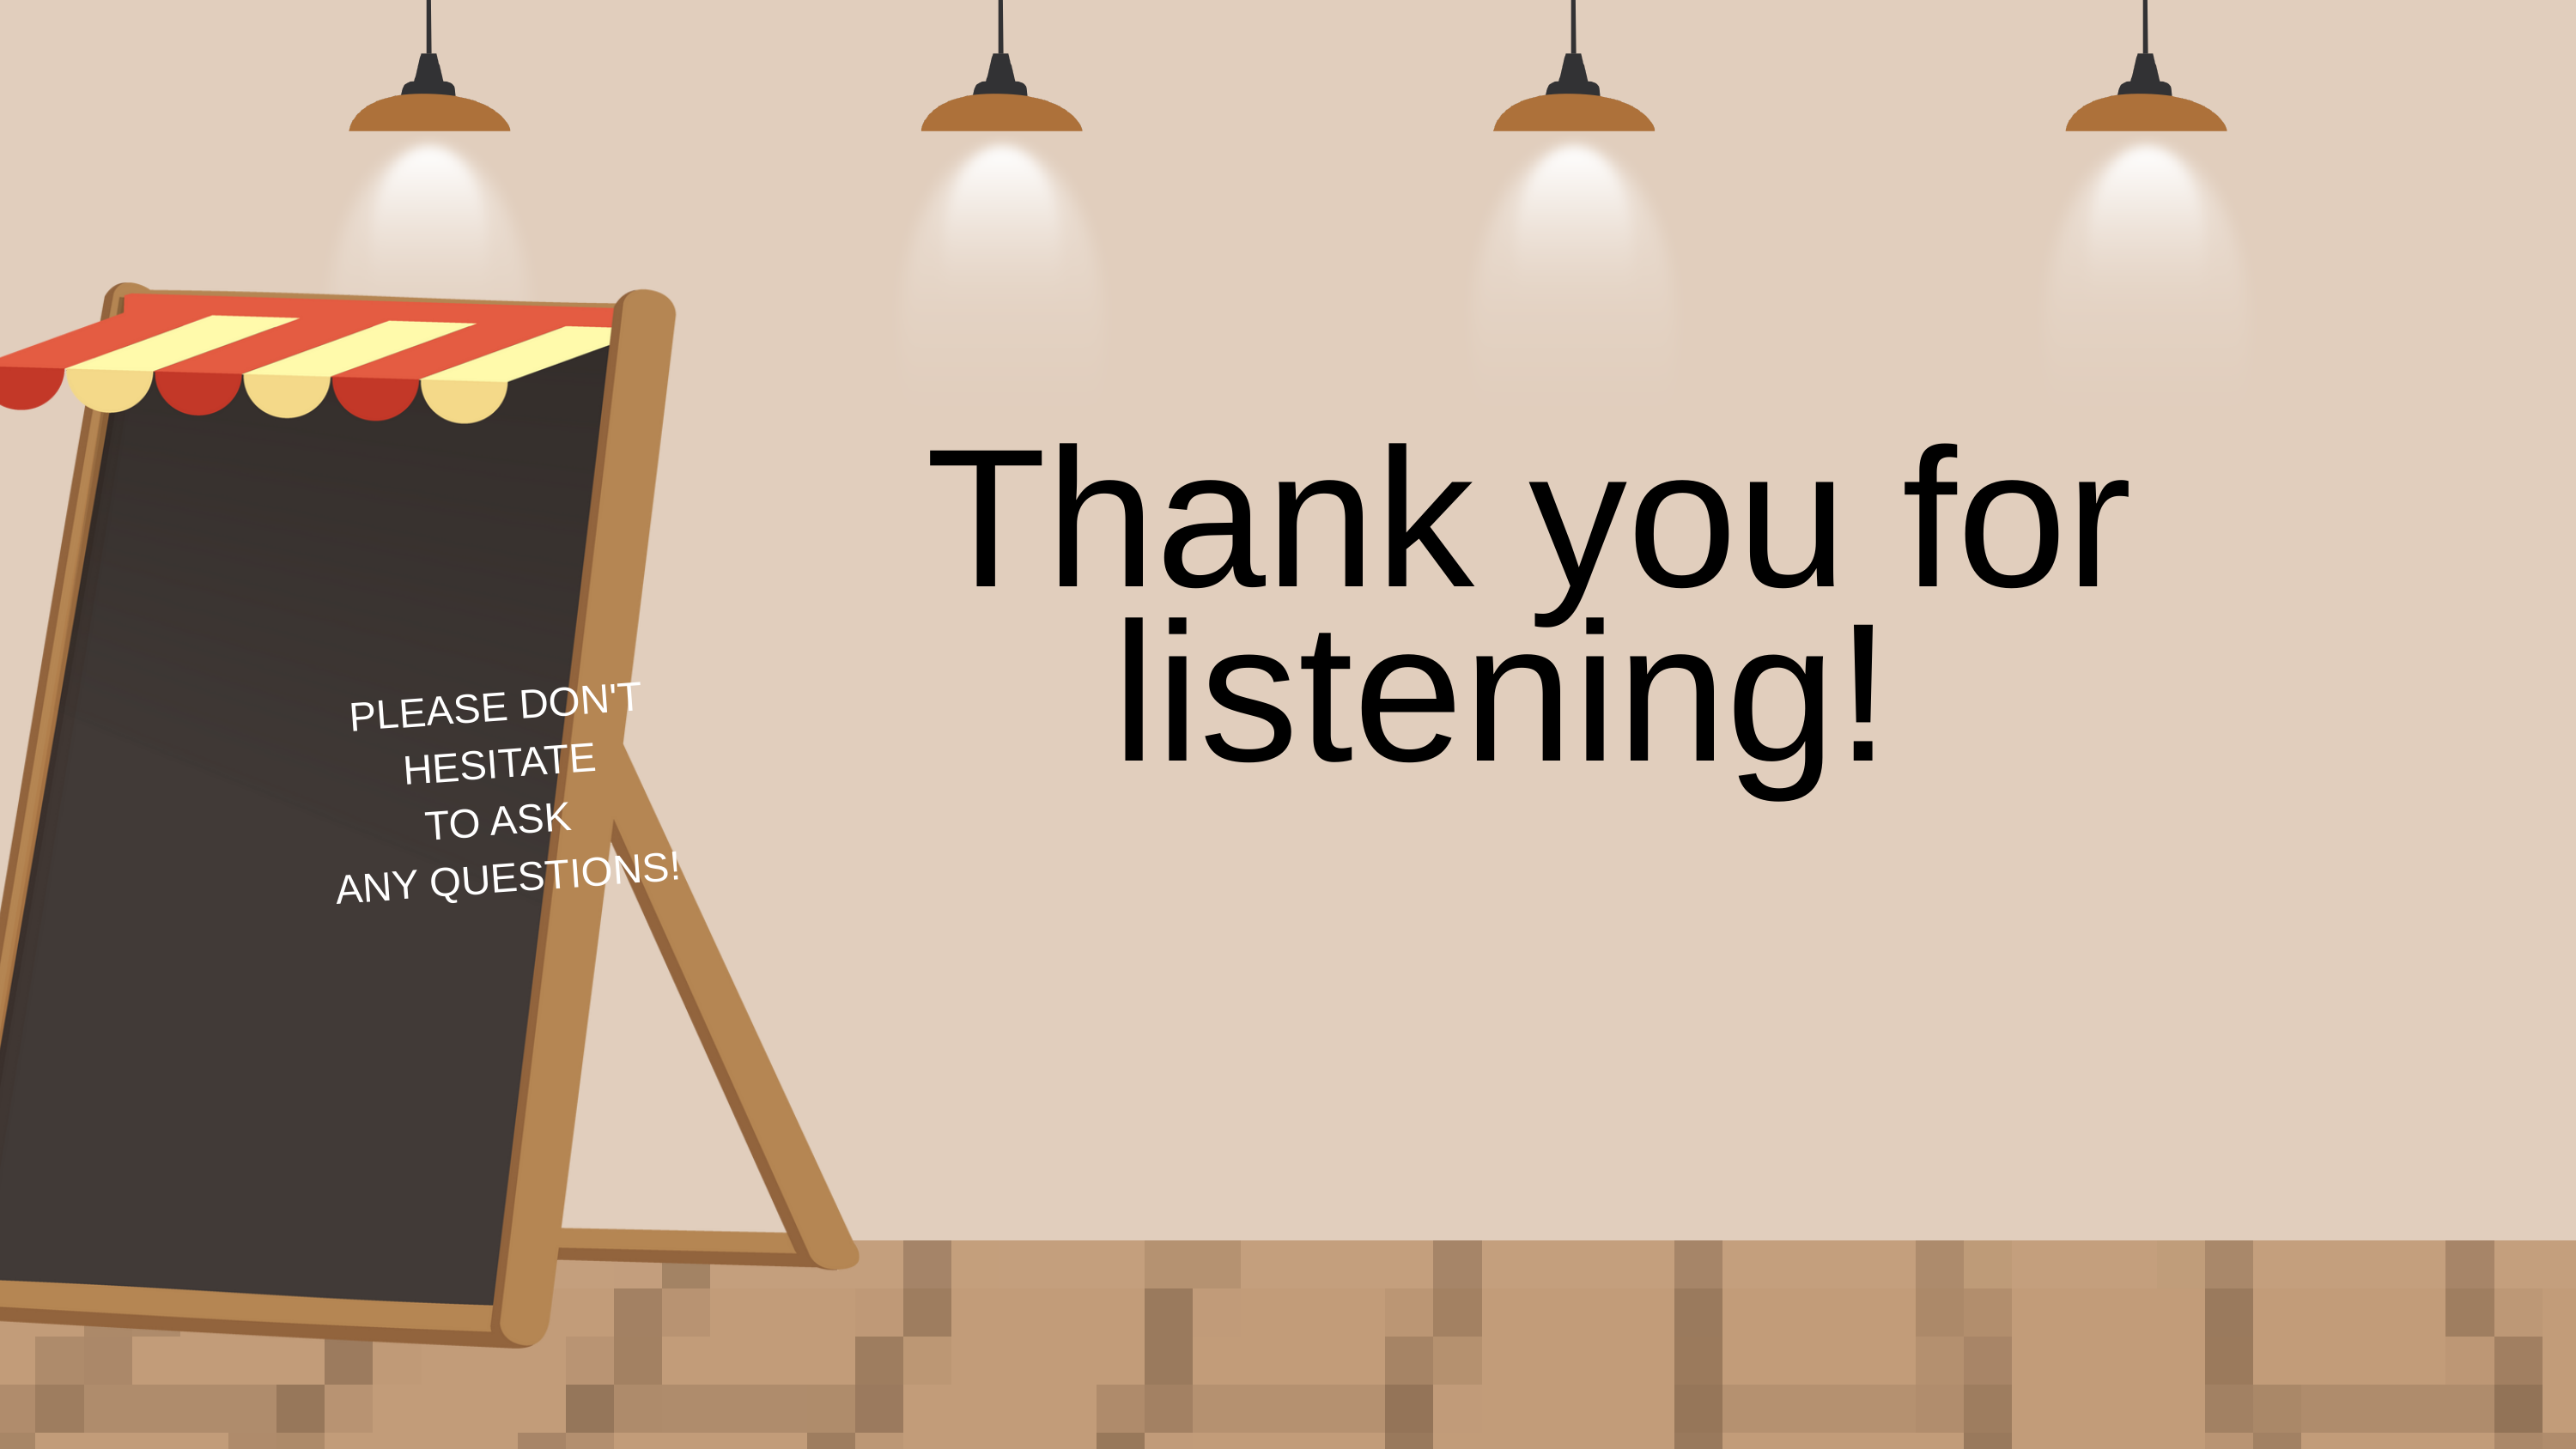

Thank you for listening!
PLEASE DON'T
 HESITATE
TO ASK
ANY QUESTIONS!